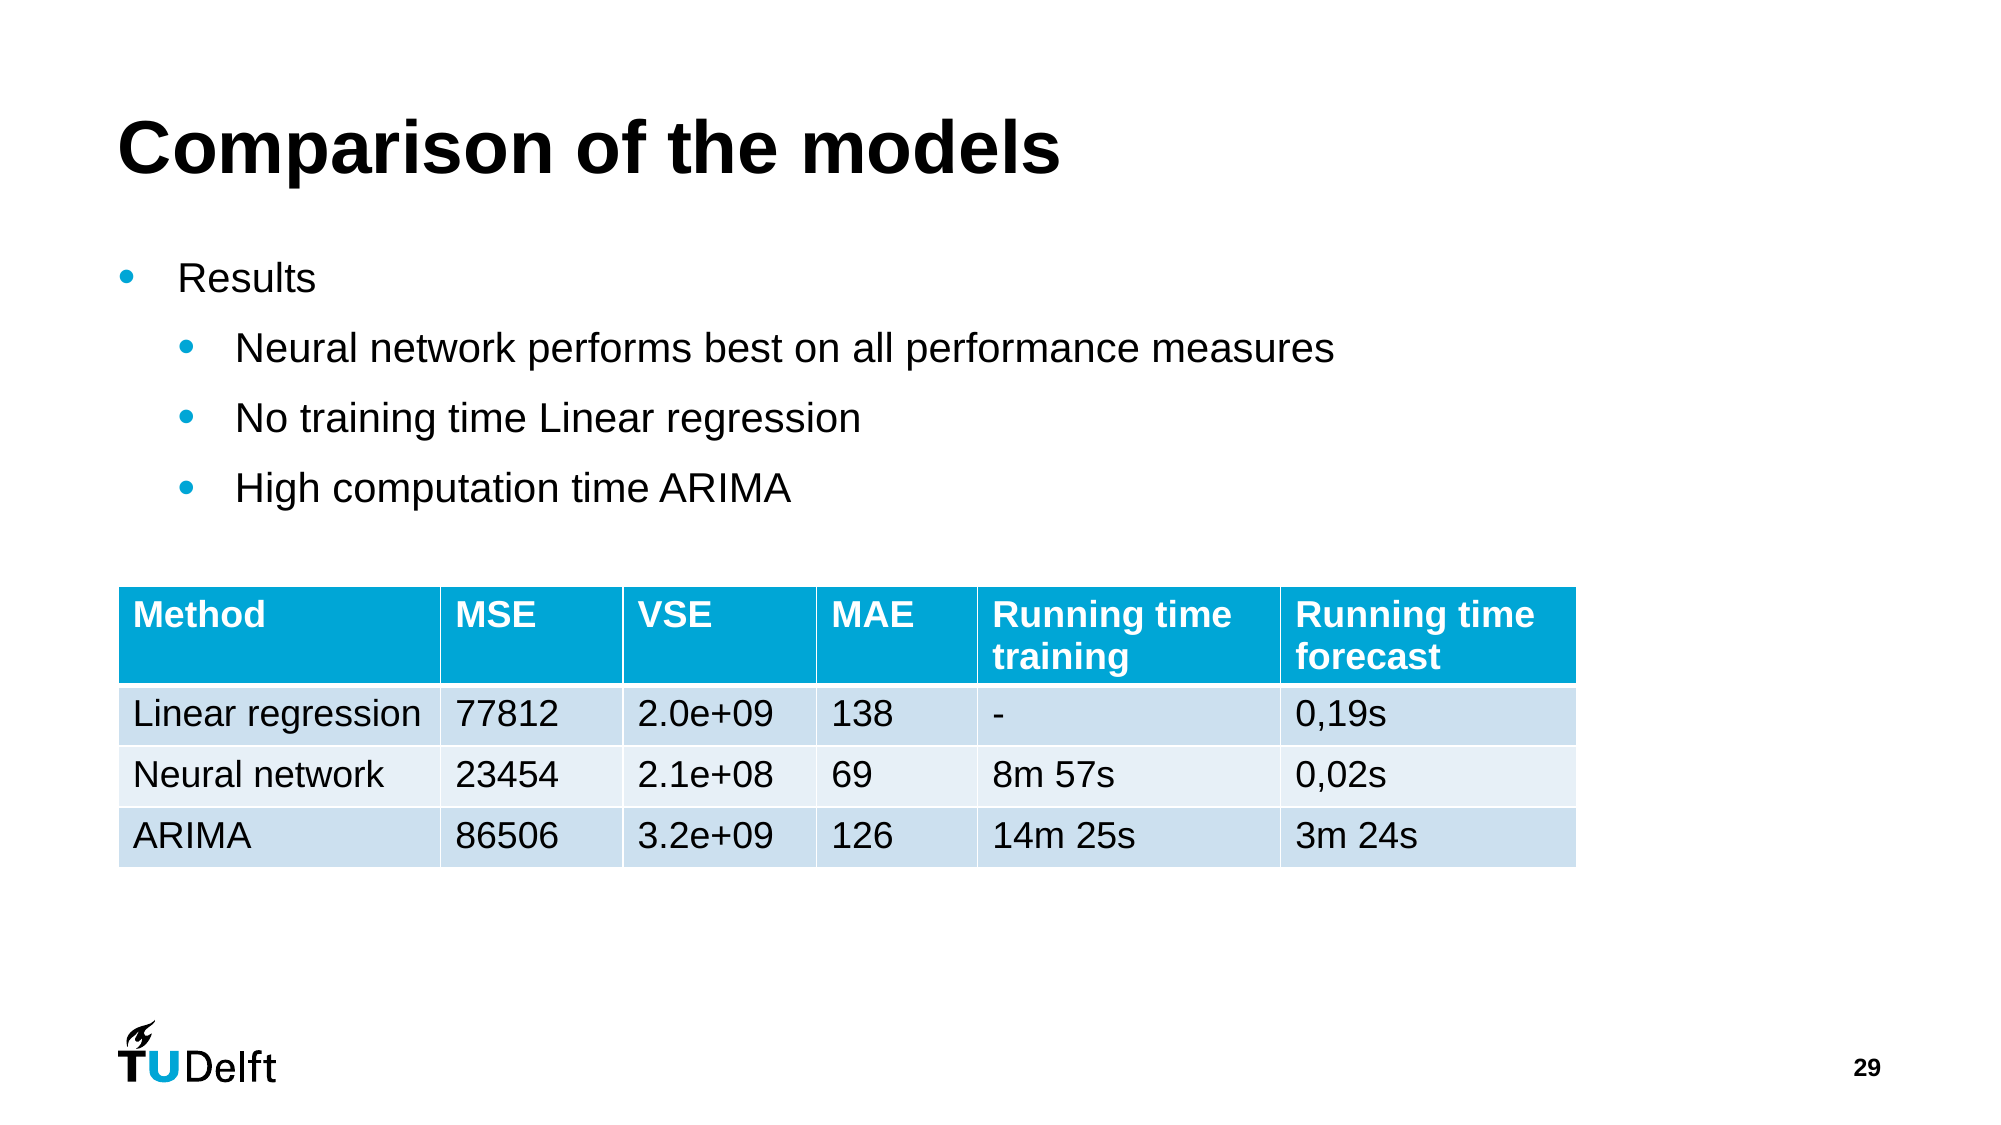

# Comparison of the models
Results
Neural network performs best on all performance measures
No training time Linear regression
High computation time ARIMA
| Method | MSE | VSE | MAE | Running time training | Running time forecast |
| --- | --- | --- | --- | --- | --- |
| Linear regression | 77812 | 2.0e+09 | 138 | - | 0,19s |
| Neural network | 23454 | 2.1e+08 | 69 | 8m 57s | 0,02s |
| ARIMA | 86506 | 3.2e+09 | 126 | 14m 25s | 3m 24s |
29